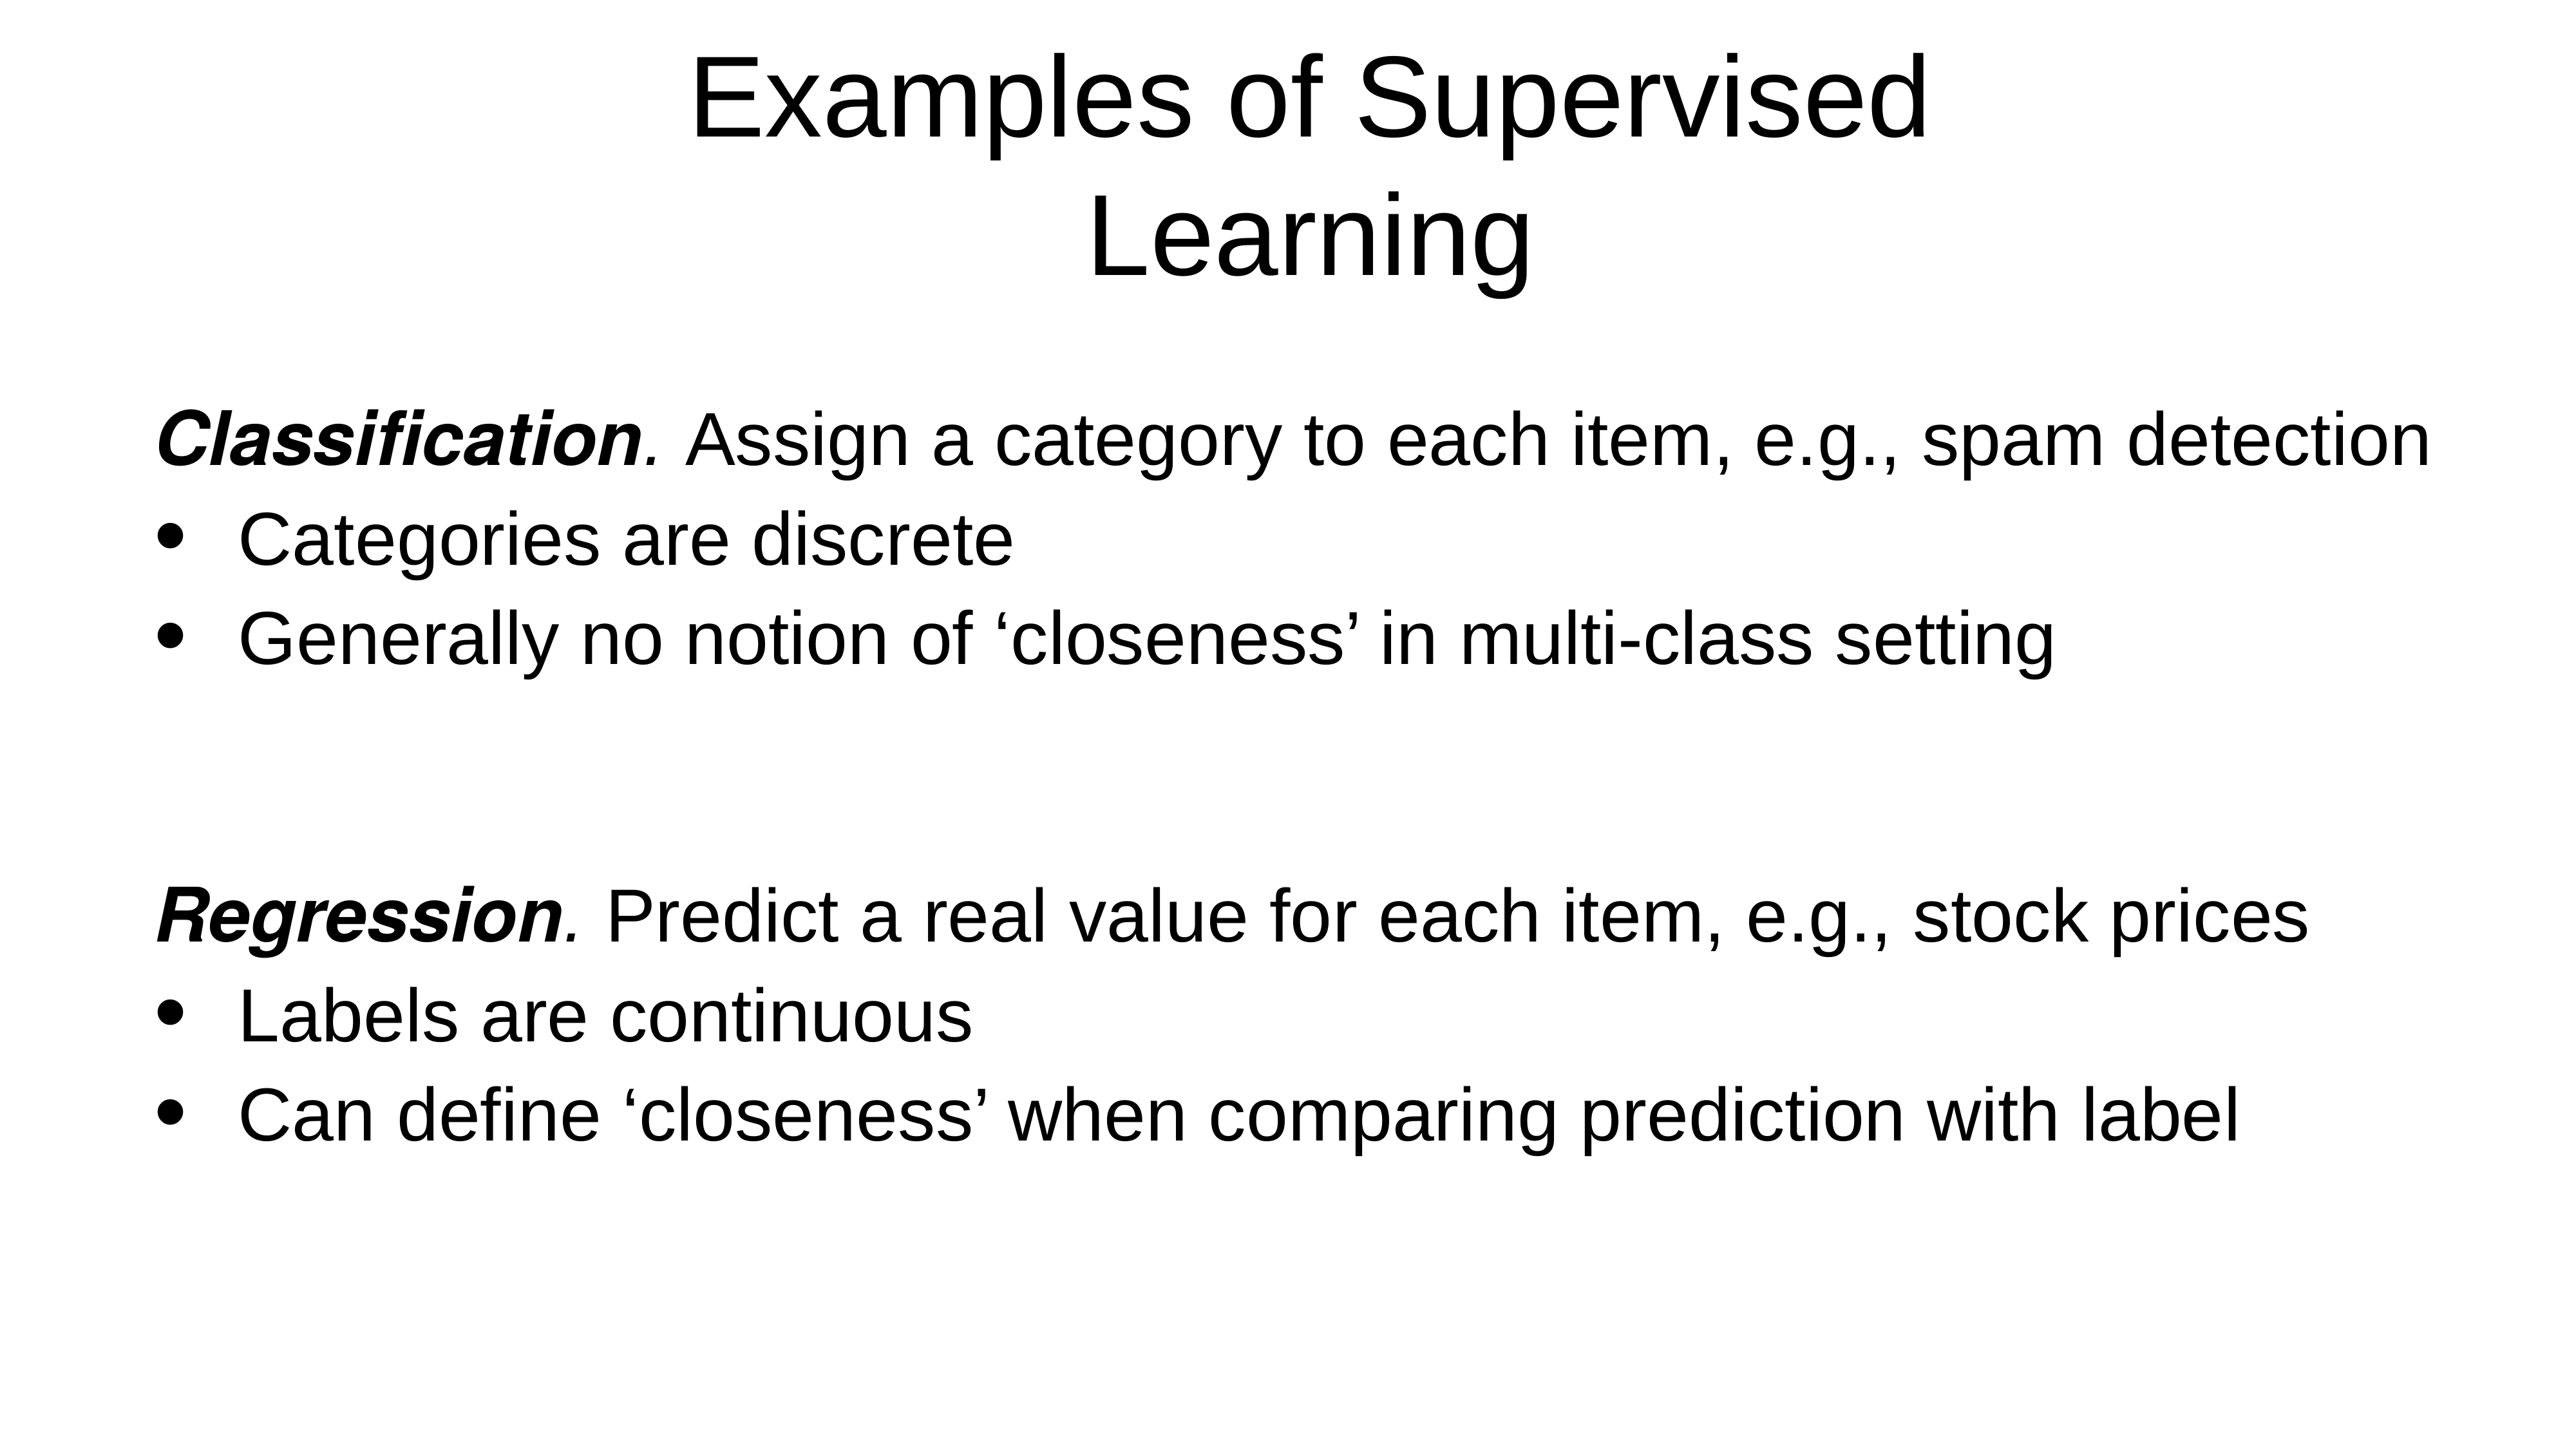

# Examples of Supervised Learning
Classification. Assign a category to each item, e.g., spam detection
Categories are discrete
Generally no notion of ‘closeness’ in multi-class setting
Regression. Predict a real value for each item, e.g., stock prices
Labels are continuous
Can define ‘closeness’ when comparing prediction with label